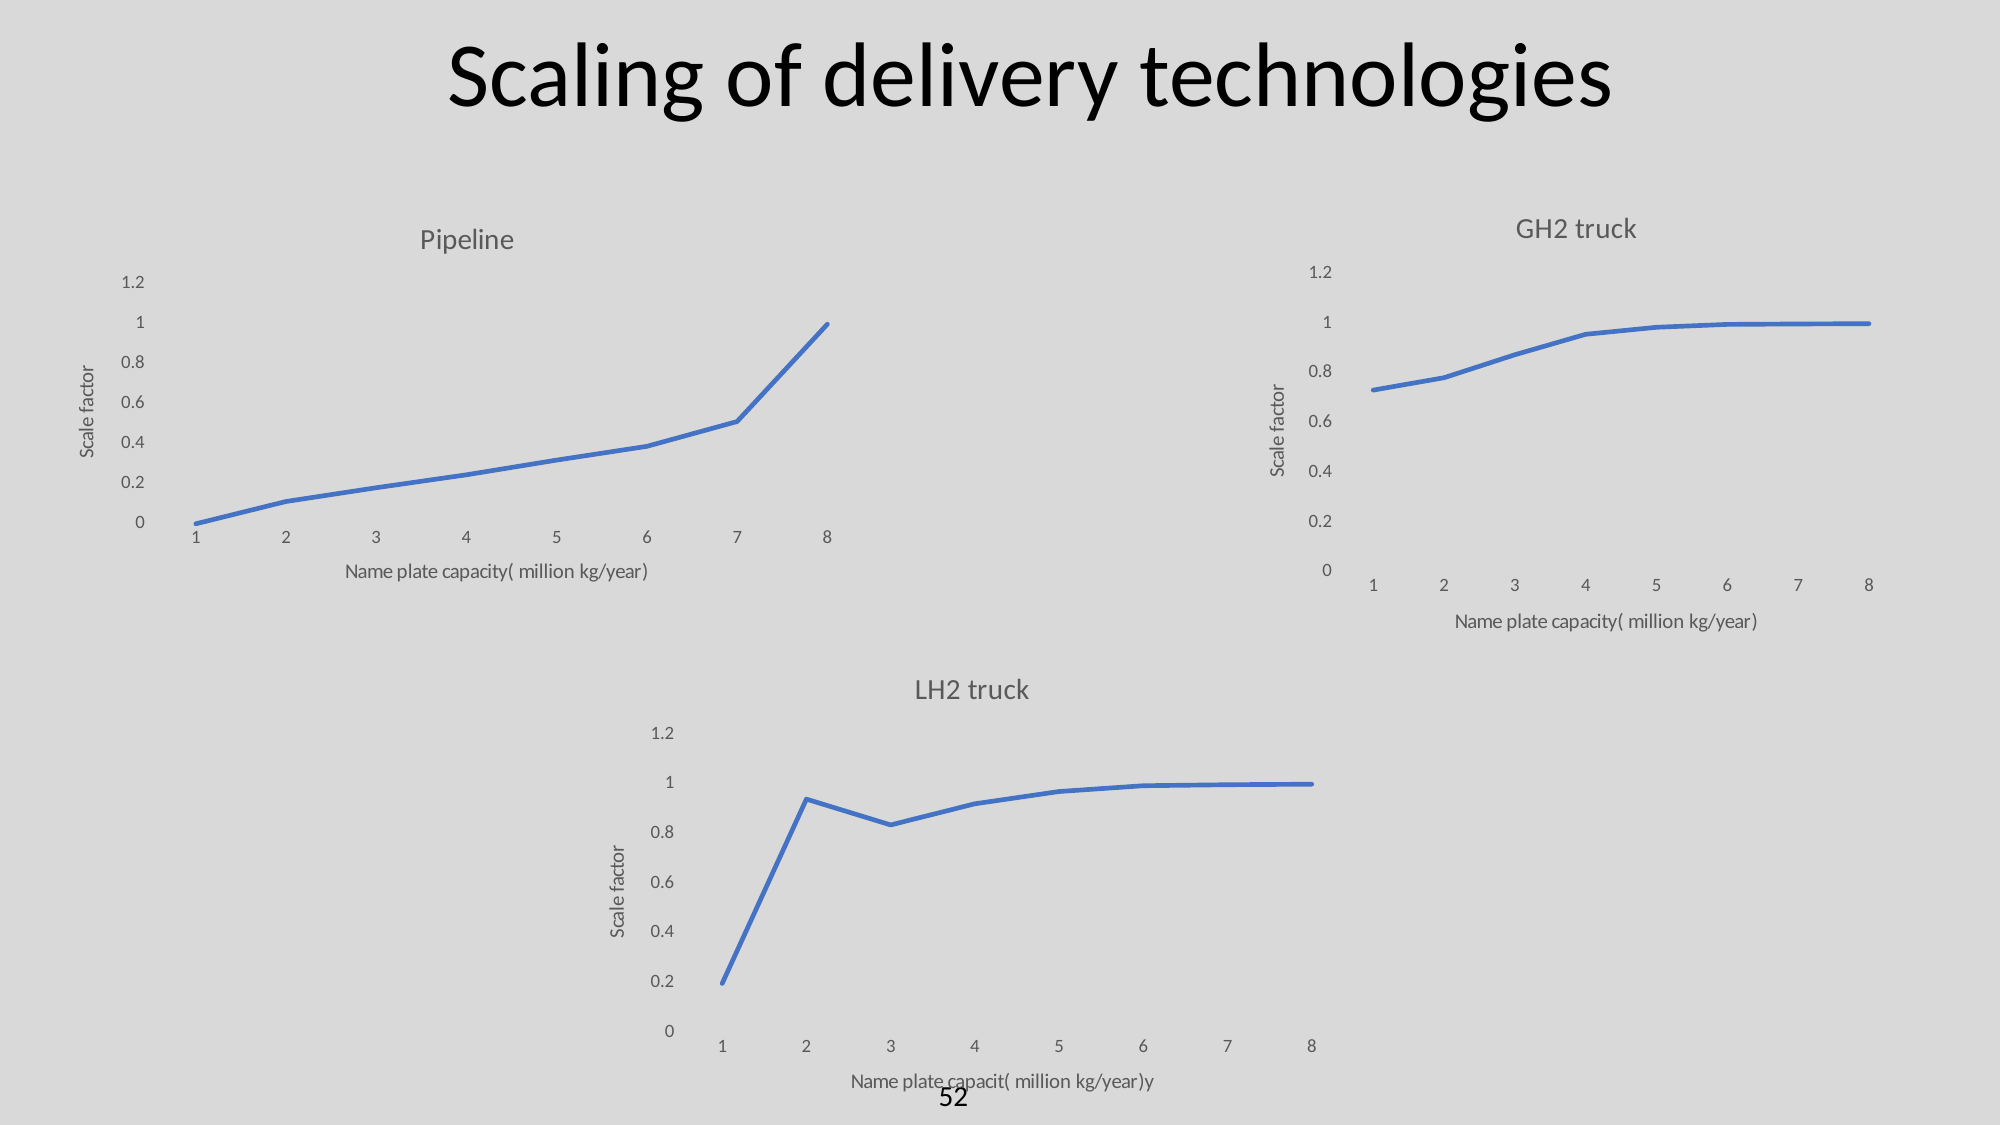

# Scaling of delivery technologies

### Chart:

| Category |  |
|---|---|

### Chart:

| Category |  |
|---|---|

### Chart:

| Category |  |
|---|---|
52